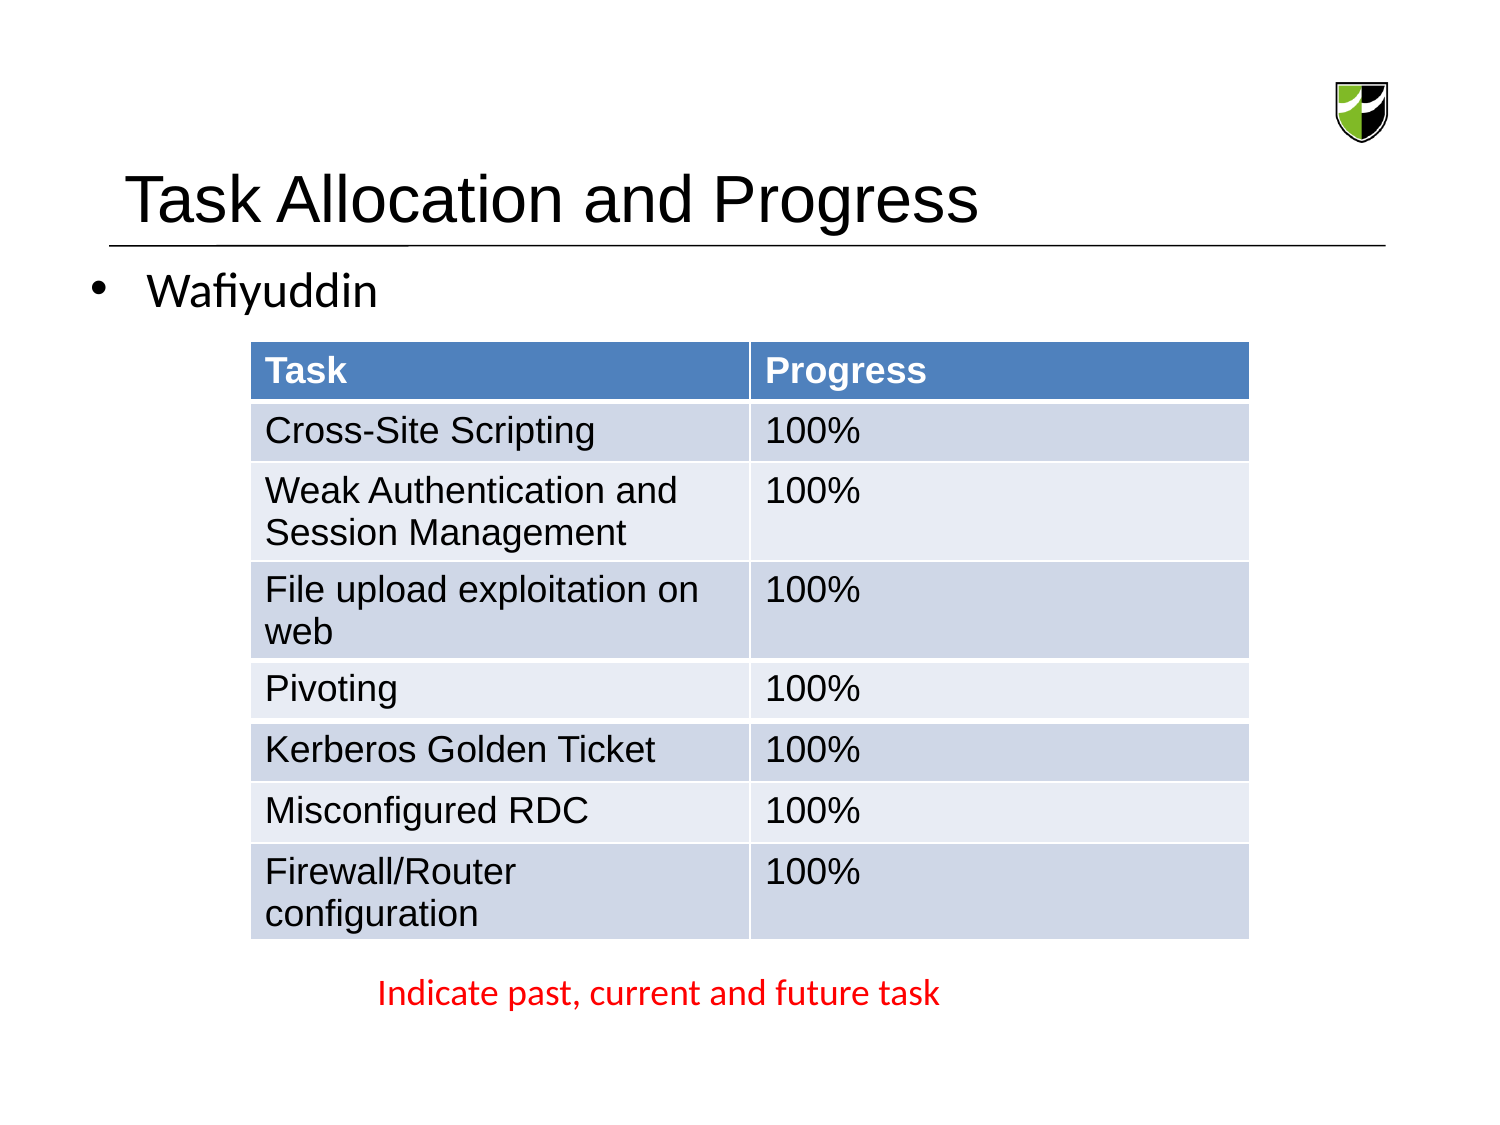

# Task Allocation and Progress
Wafiyuddin

| Task | Progress |
| --- | --- |
| Cross-Site Scripting | 100% |
| Weak Authentication and Session Management | 100% |
| File upload exploitation on web | 100% |
| Pivoting | 100% |
| Kerberos Golden Ticket | 100% |
| Misconfigured RDC | 100% |
| Firewall/Router configuration | 100% |
Indicate past, current and future task